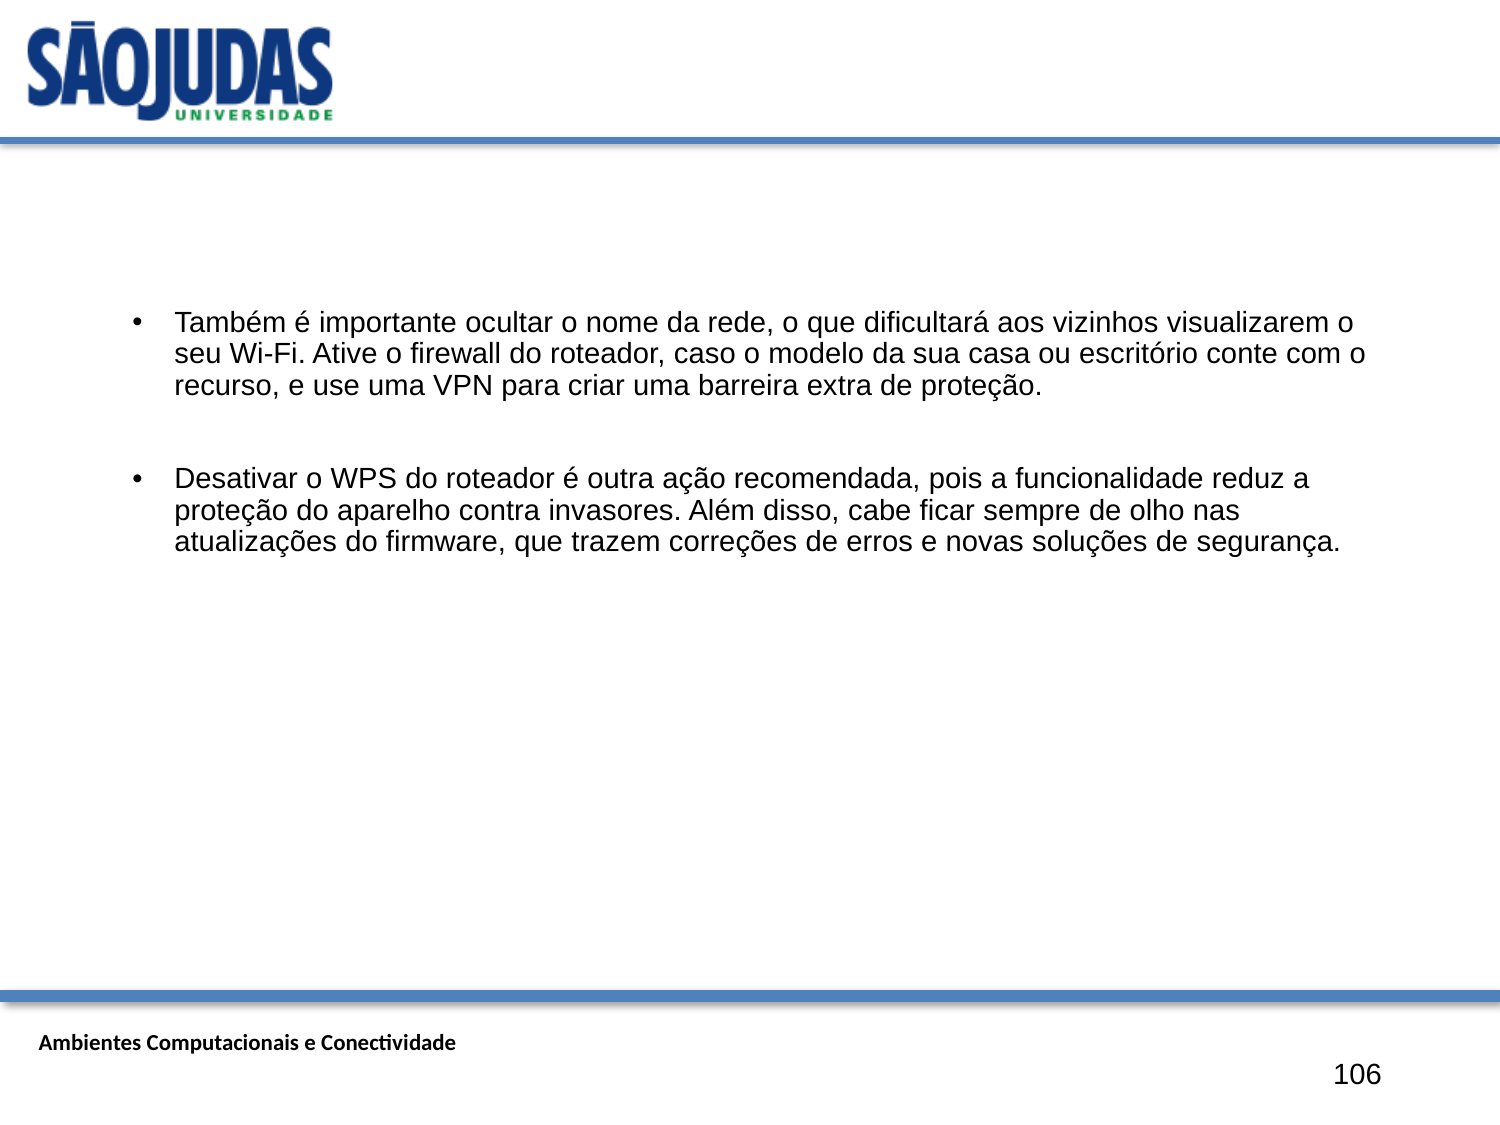

#
Também é importante ocultar o nome da rede, o que dificultará aos vizinhos visualizarem o seu Wi-Fi. Ative o firewall do roteador, caso o modelo da sua casa ou escritório conte com o recurso, e use uma VPN para criar uma barreira extra de proteção.

Desativar o WPS do roteador é outra ação recomendada, pois a funcionalidade reduz a proteção do aparelho contra invasores. Além disso, cabe ficar sempre de olho nas atualizações do firmware, que trazem correções de erros e novas soluções de segurança.
106